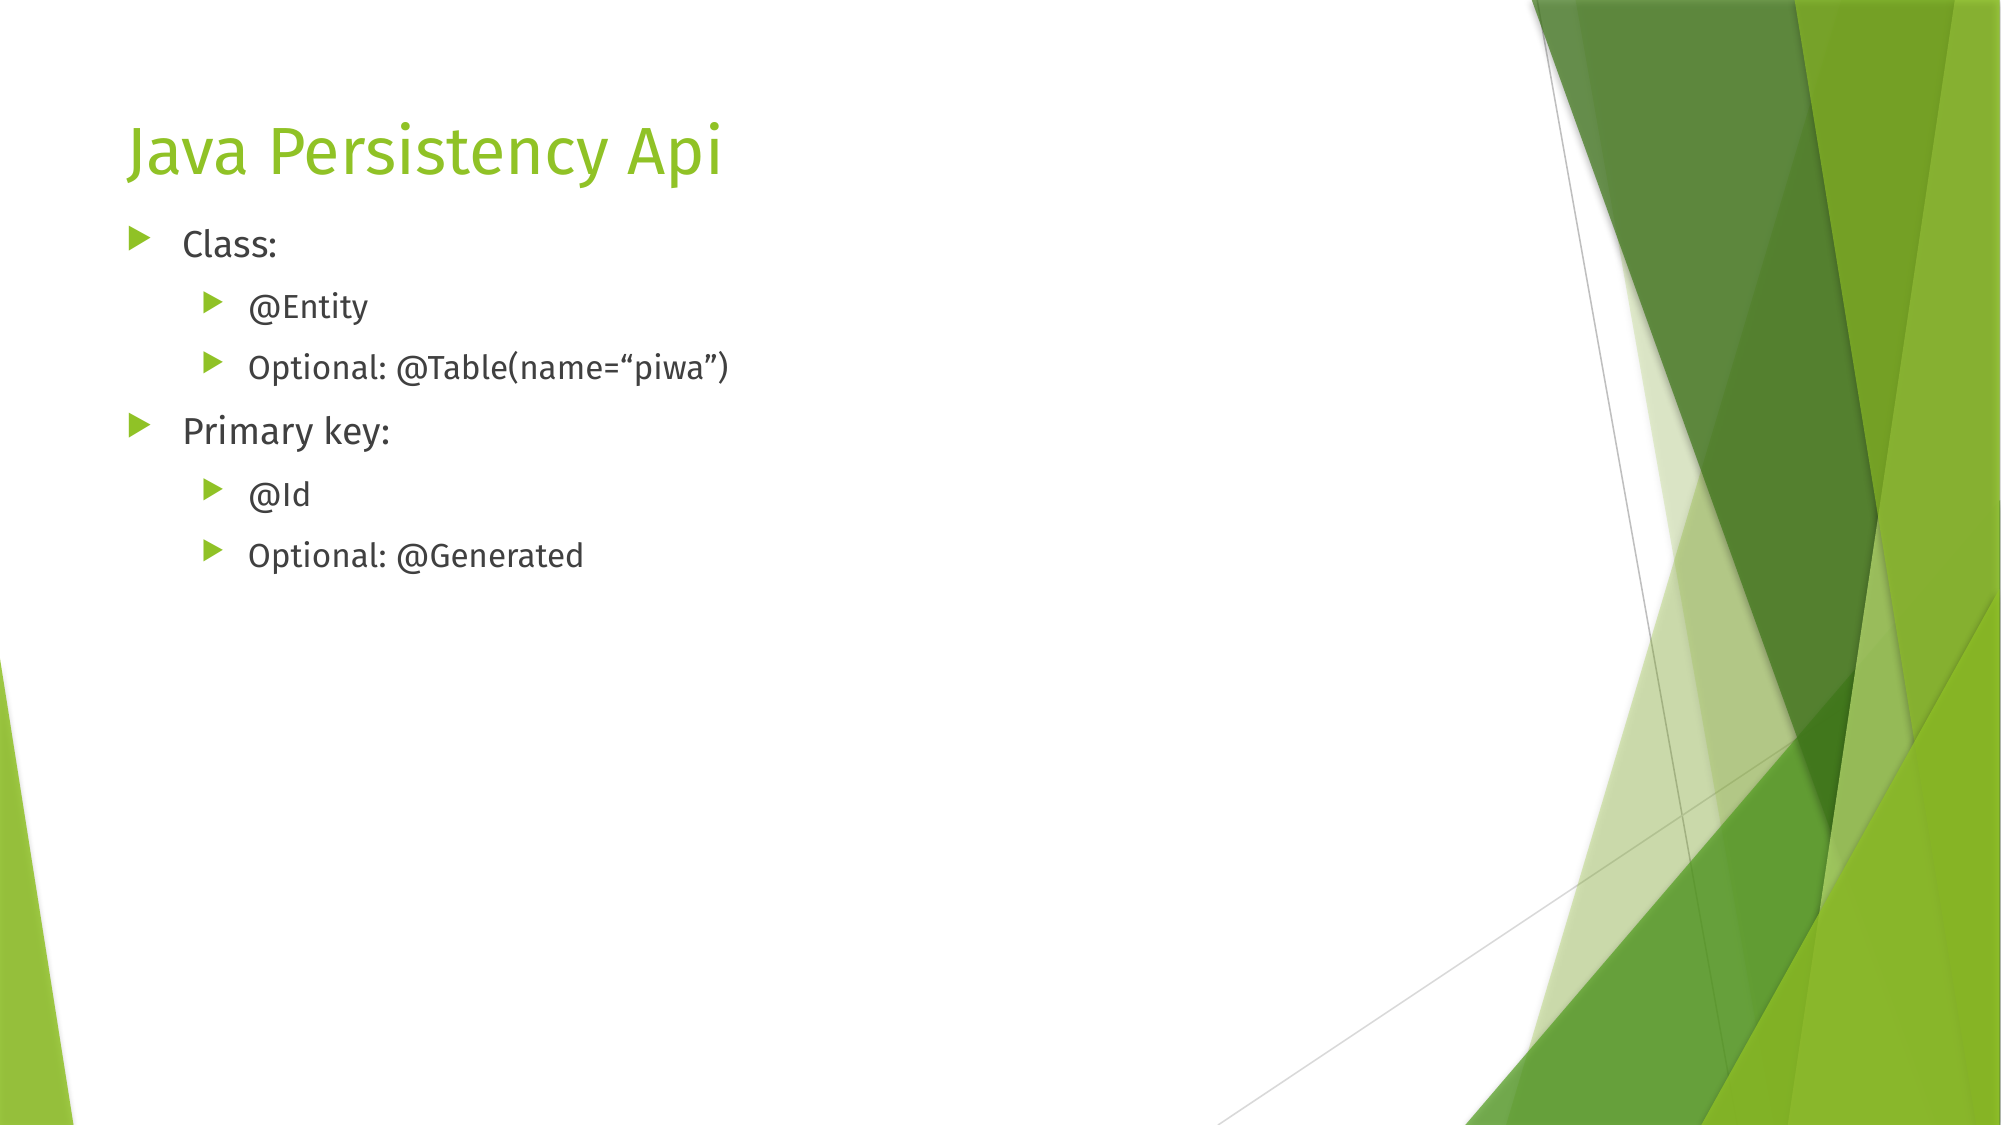

Java Persistency Api
Class:
@Entity
Optional: @Table(name=“piwa”)
Primary key:
@Id
Optional: @Generated